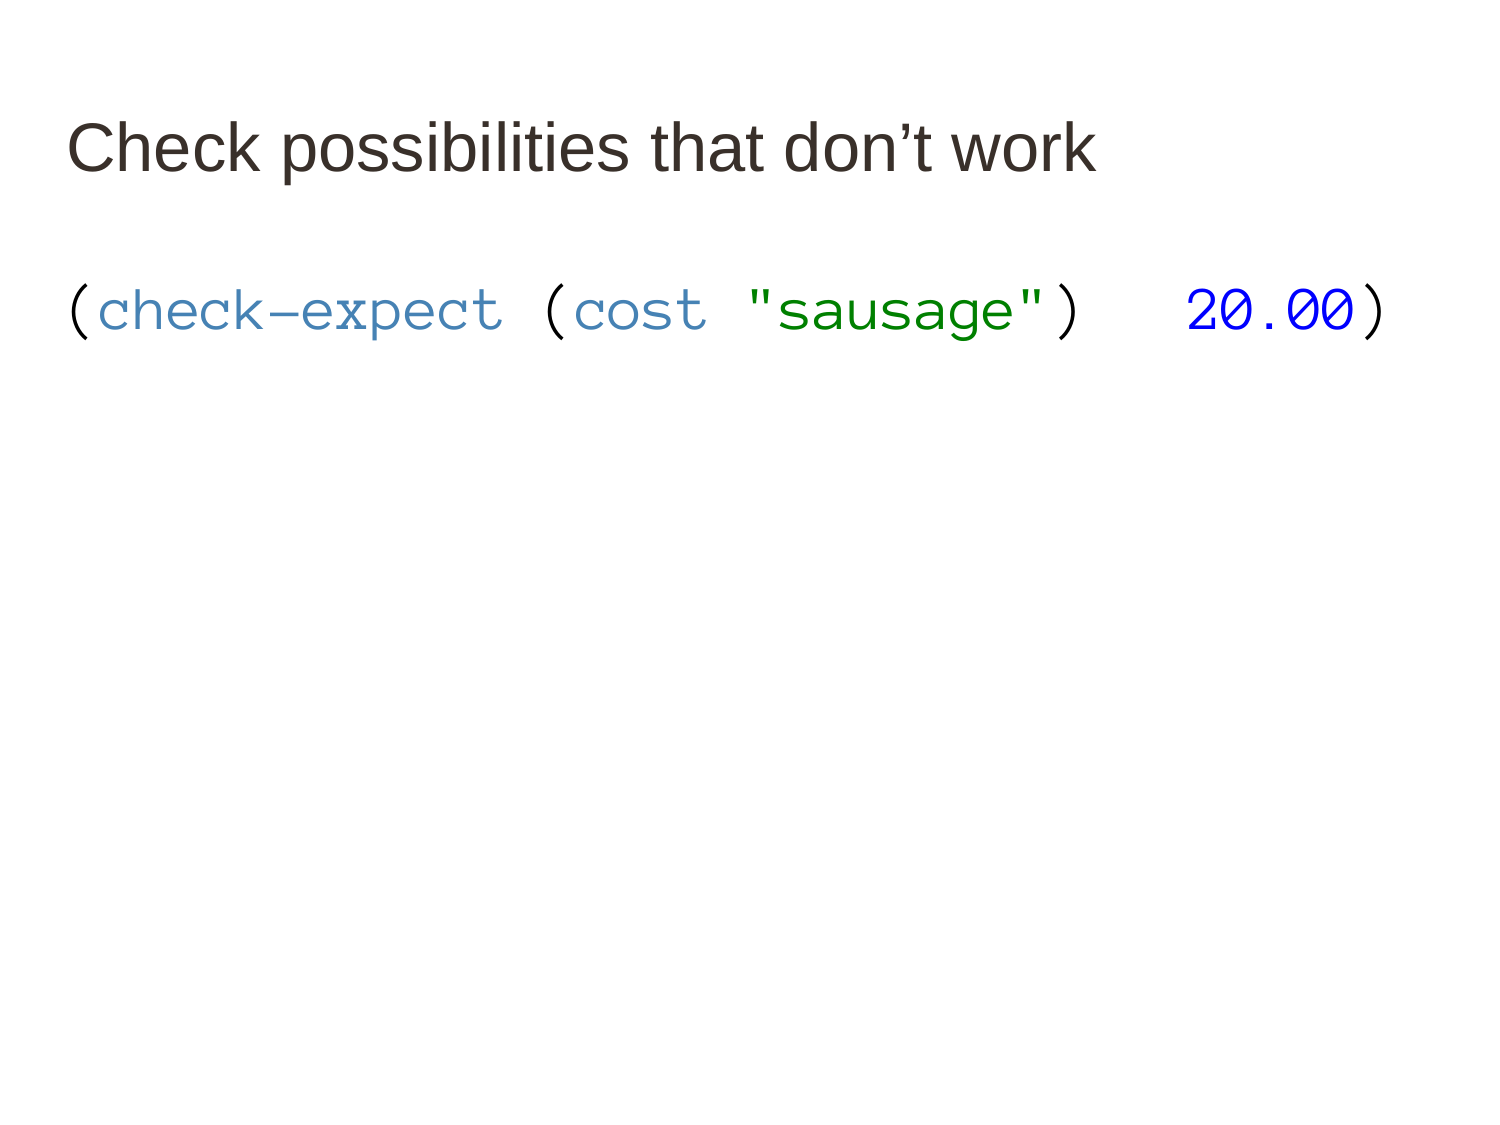

# Check possibilities that don’t work
(check-expect (cost "sausage")   20.00)